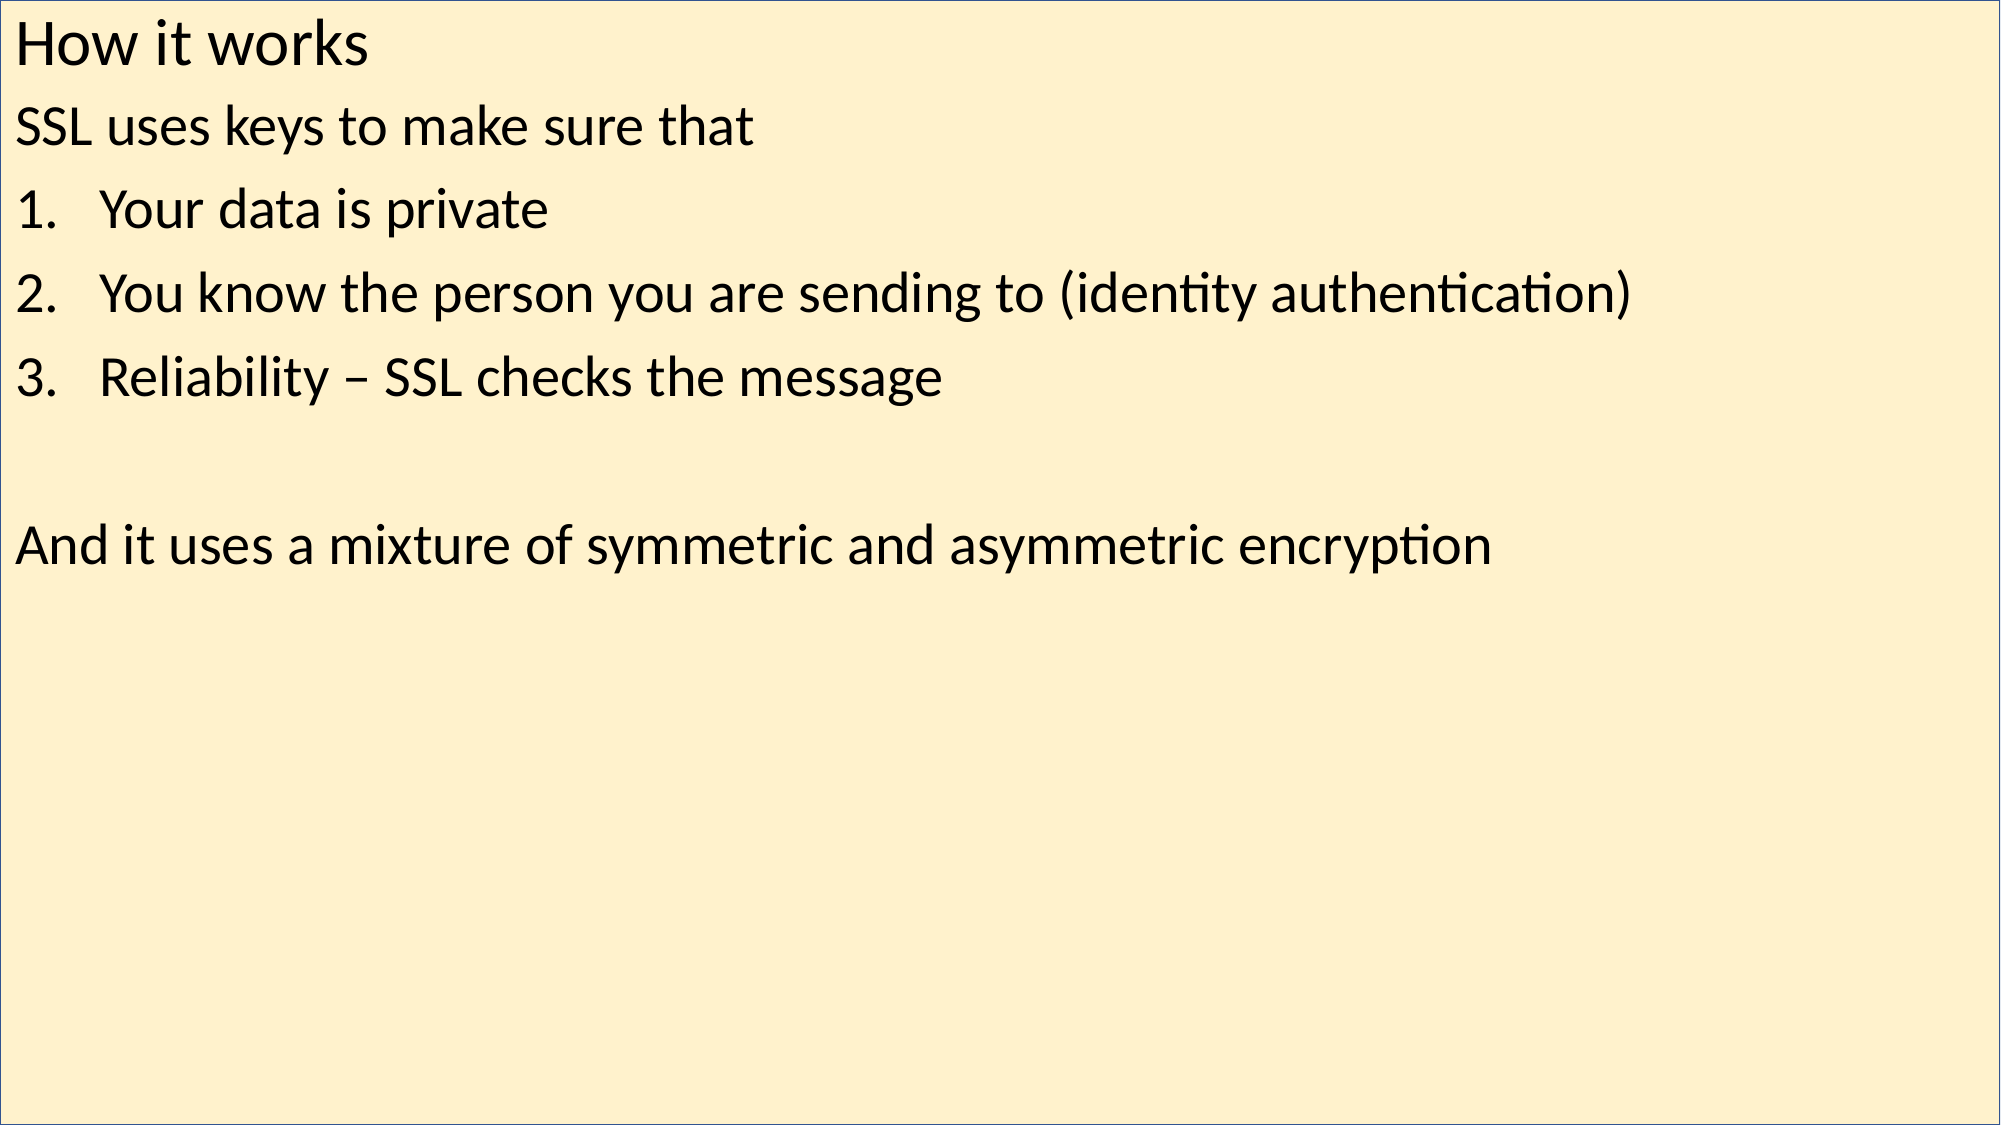

# How it works
SSL uses keys to make sure that
Your data is private
You know the person you are sending to (identity authentication)
Reliability – SSL checks the message

And it uses a mixture of symmetric and asymmetric encryption